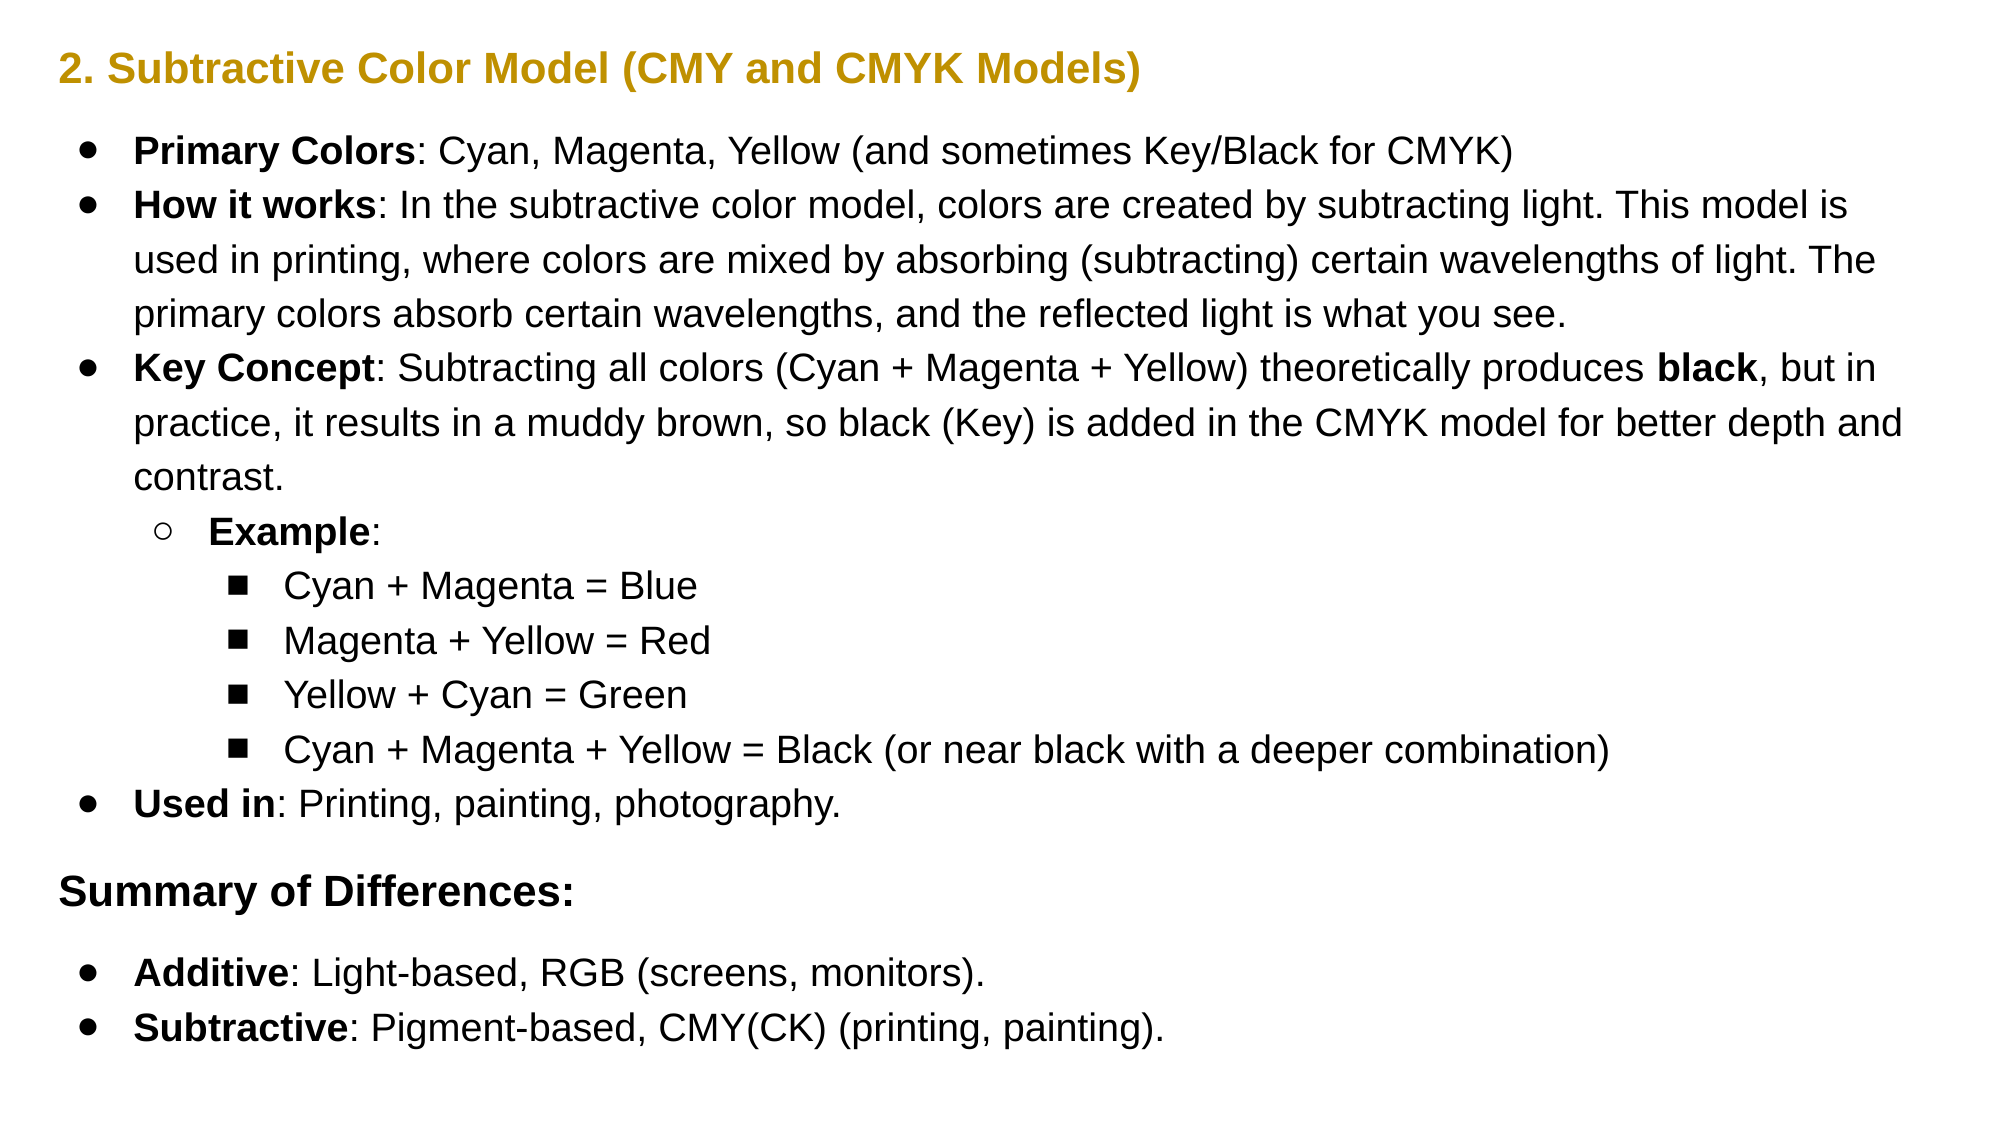

2. Subtractive Color Model (CMY and CMYK Models)
Primary Colors: Cyan, Magenta, Yellow (and sometimes Key/Black for CMYK)
How it works: In the subtractive color model, colors are created by subtracting light. This model is used in printing, where colors are mixed by absorbing (subtracting) certain wavelengths of light. The primary colors absorb certain wavelengths, and the reflected light is what you see.
Key Concept: Subtracting all colors (Cyan + Magenta + Yellow) theoretically produces black, but in practice, it results in a muddy brown, so black (Key) is added in the CMYK model for better depth and contrast.
Example:
Cyan + Magenta = Blue
Magenta + Yellow = Red
Yellow + Cyan = Green
Cyan + Magenta + Yellow = Black (or near black with a deeper combination)
Used in: Printing, painting, photography.
Summary of Differences:
Additive: Light-based, RGB (screens, monitors).
Subtractive: Pigment-based, CMY(CK) (printing, painting).